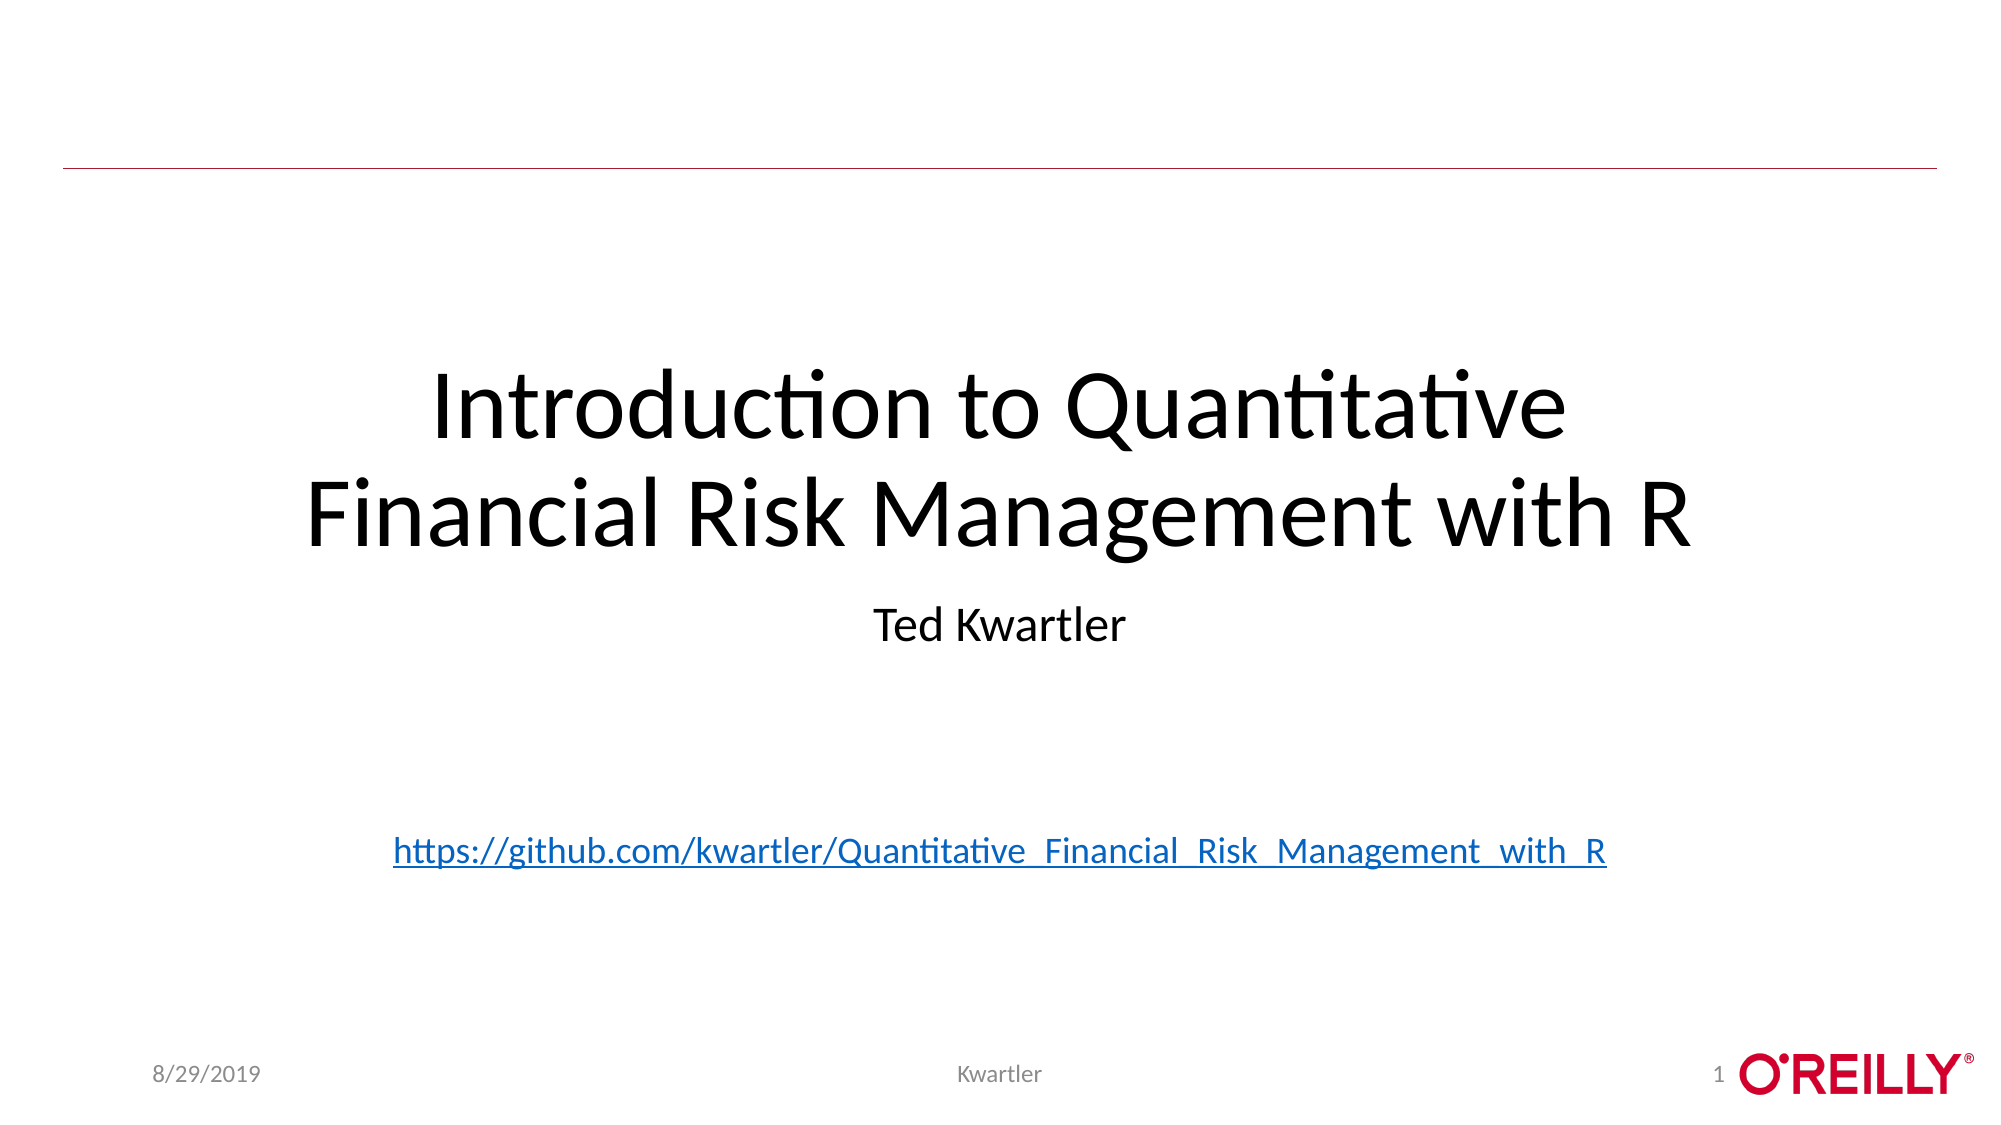

# Introduction to Quantitative Financial Risk Management with R
Ted Kwartler
https://github.com/kwartler/Quantitative_Financial_Risk_Management_with_R
8/29/2019
Kwartler
1